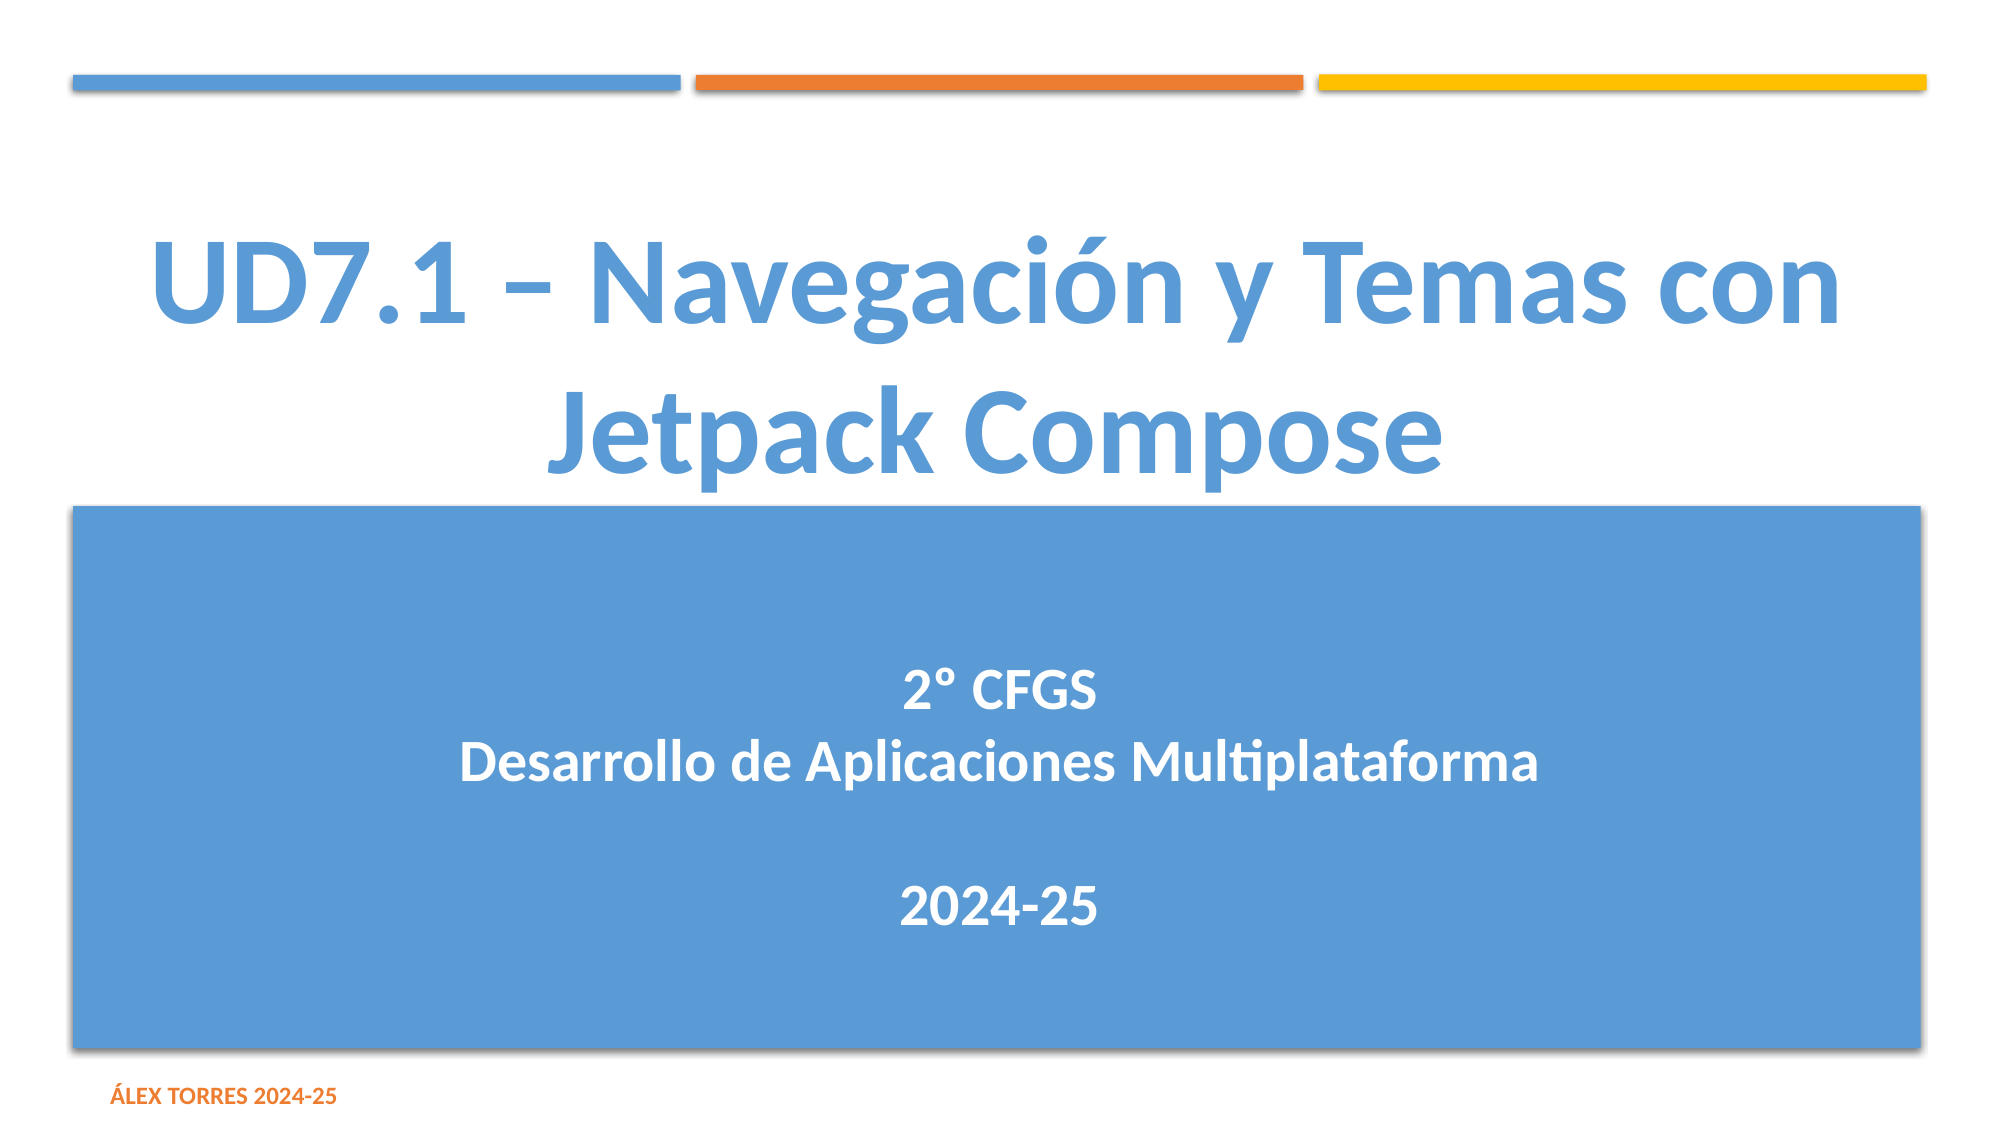

# UD7.1 – Navegación y Temas con Jetpack Compose
2º CFGS
Desarrollo de Aplicaciones Multiplataforma

2024-25